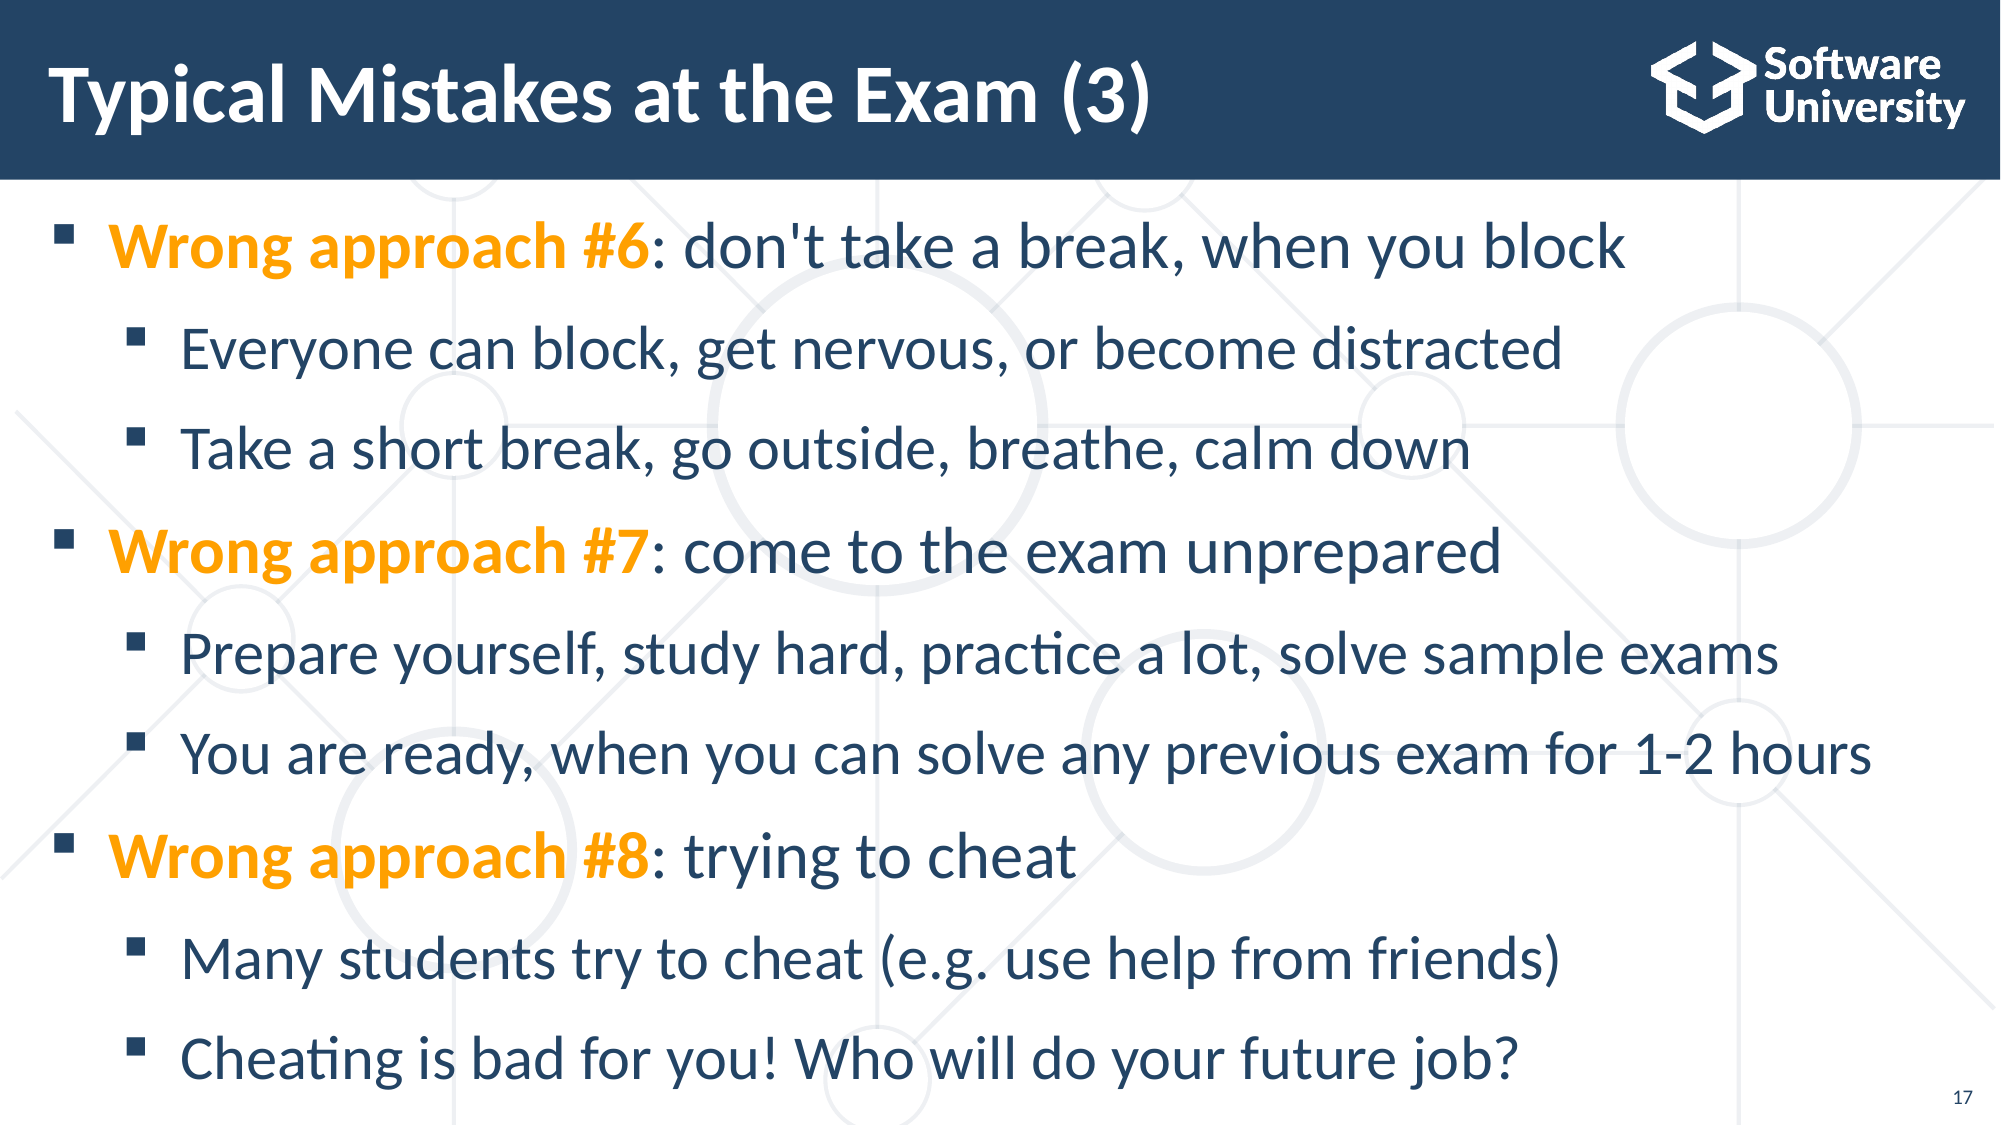

# Typical Mistakes at the Exam (3)
Wrong approach #6: don't take a break, when you block
Everyone can block, get nervous, or become distracted
Take a short break, go outside, breathe, calm down
Wrong approach #7: come to the exam unprepared
Prepare yourself, study hard, practice a lot, solve sample exams
You are ready, when you can solve any previous exam for 1-2 hours
Wrong approach #8: trying to cheat
Many students try to cheat (e.g. use help from friends)
Cheating is bad for you! Who will do your future job?
17